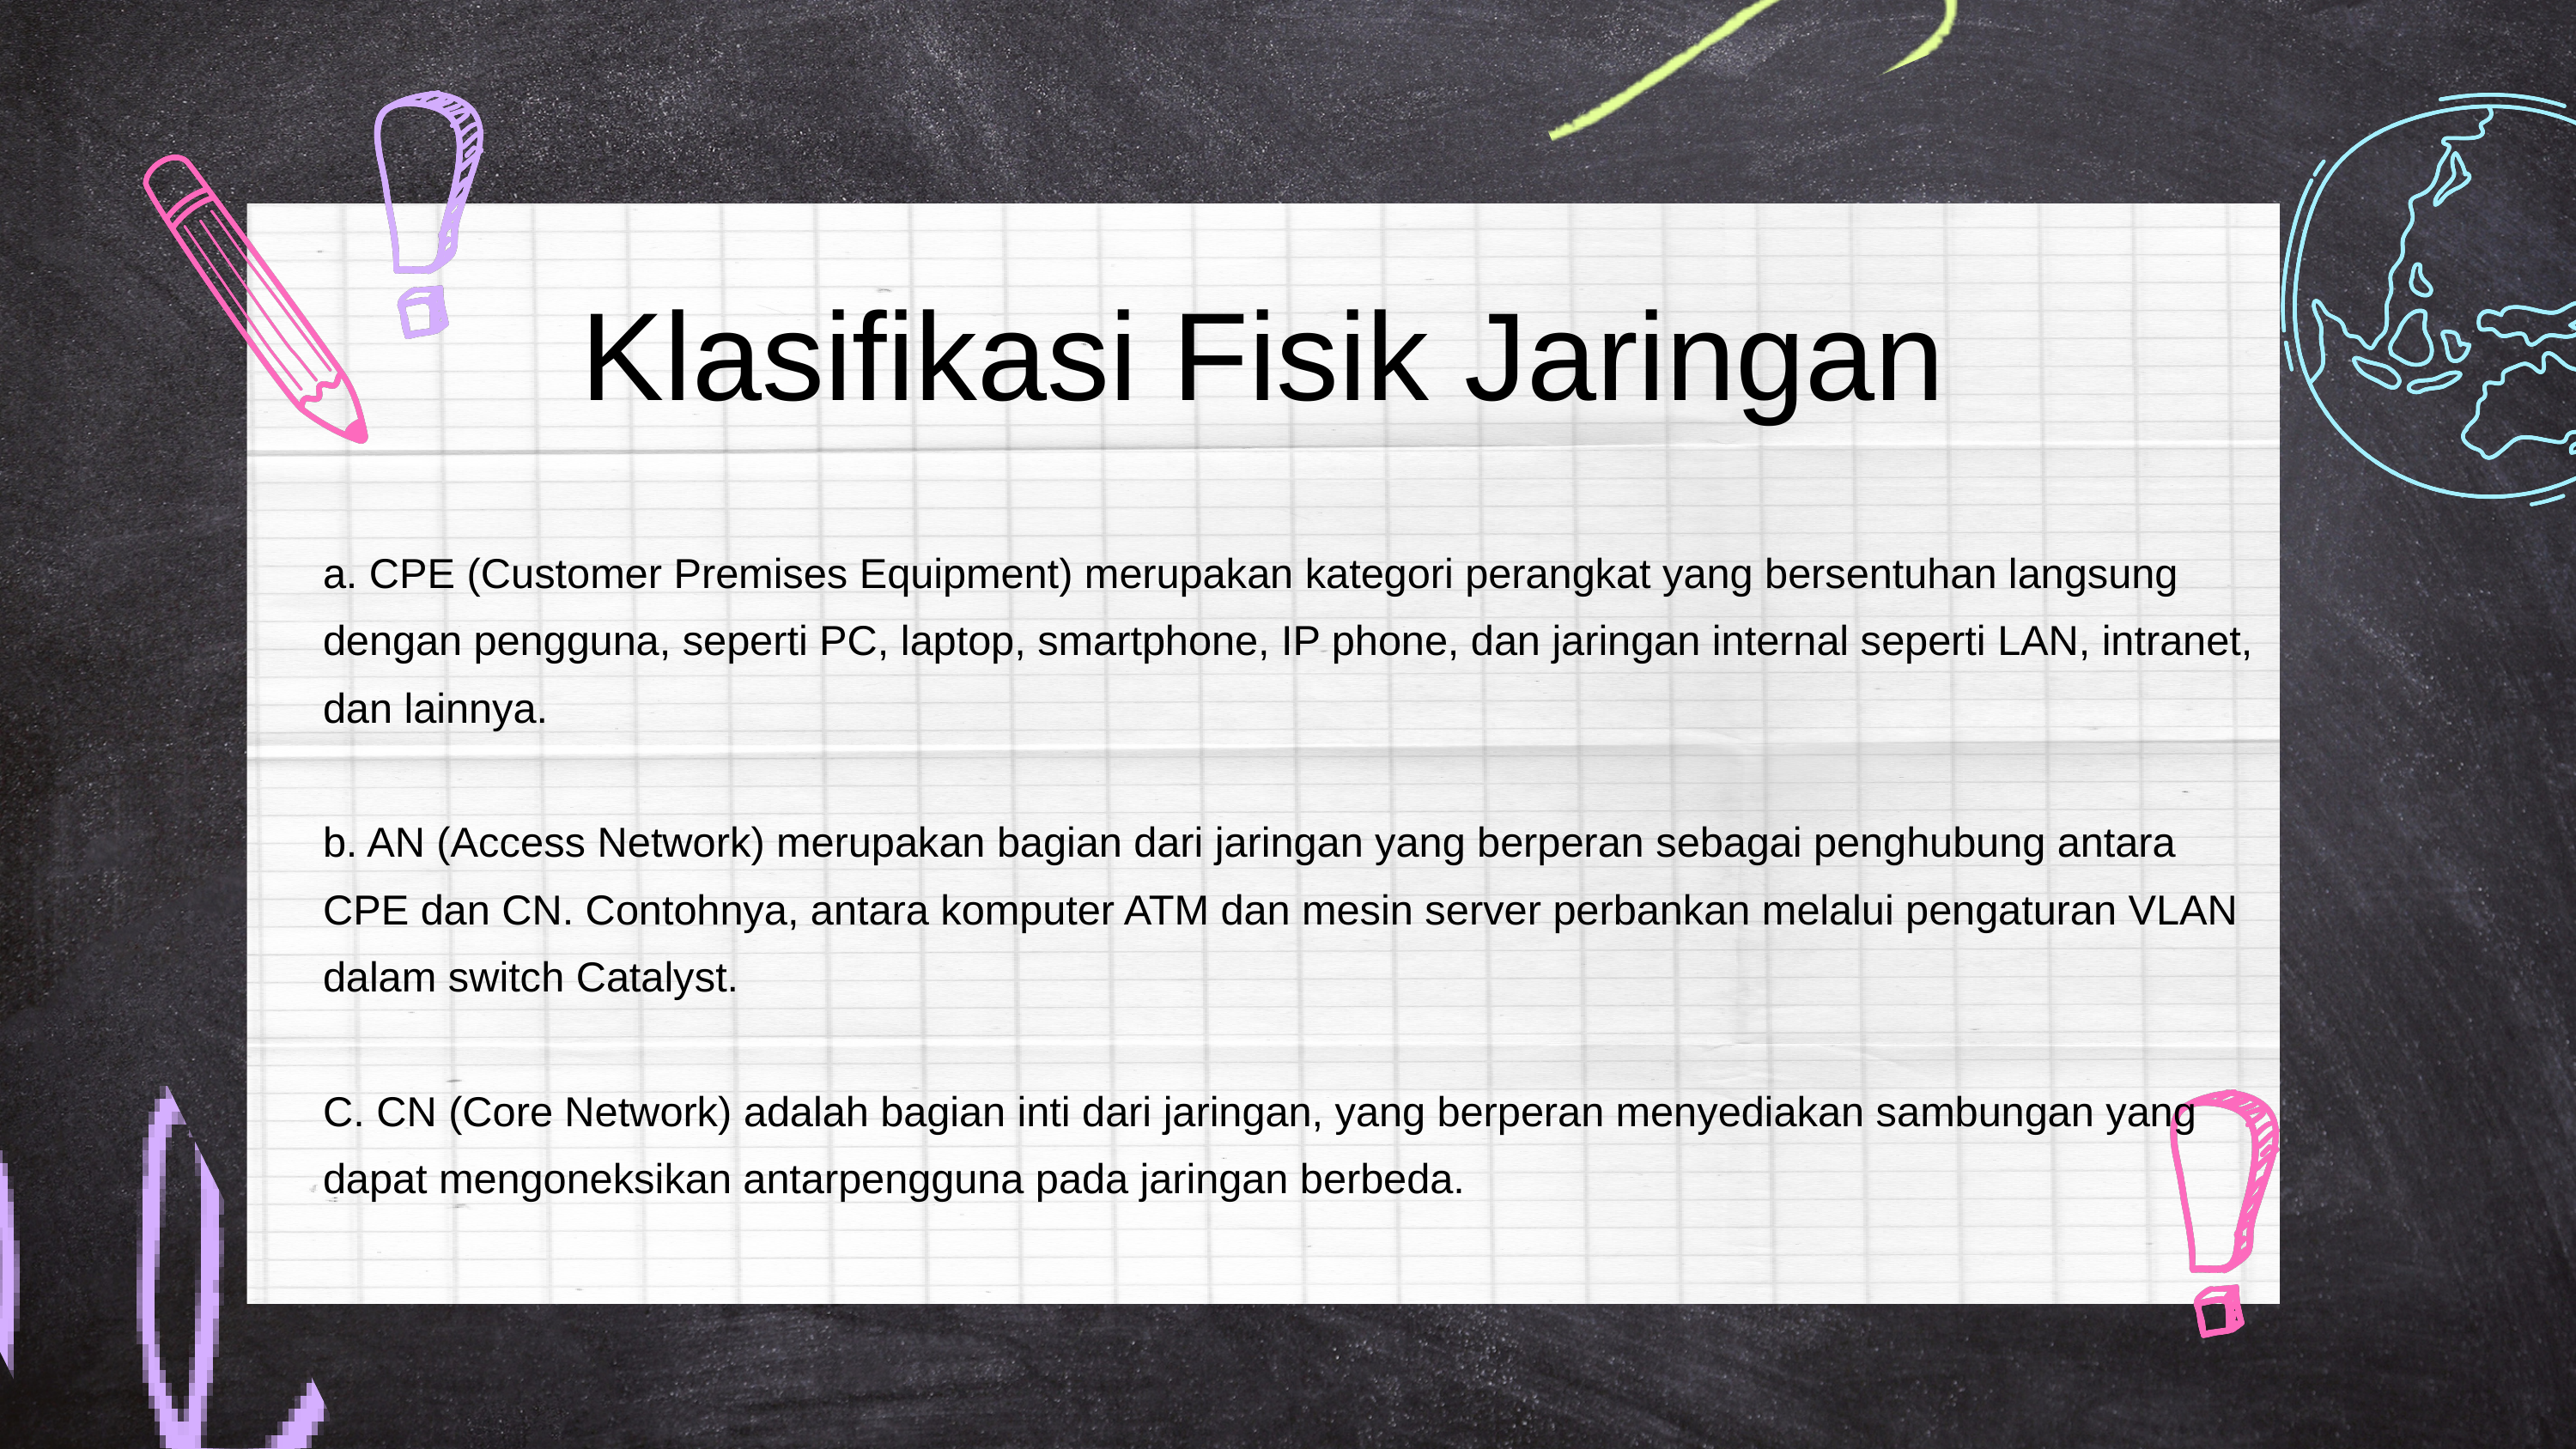

Klasifikasi Fisik Jaringan
a. CPE (Customer Premises Equipment) merupakan kategori perangkat yang bersentuhan langsung dengan pengguna, seperti PC, laptop, smartphone, IP phone, dan jaringan internal seperti LAN, intranet, dan lainnya.

b. AN (Access Network) merupakan bagian dari jaringan yang berperan sebagai penghubung antara CPE dan CN. Contohnya, antara komputer ATM dan mesin server perbankan melalui pengaturan VLAN dalam switch Catalyst.

C. CN (Core Network) adalah bagian inti dari jaringan, yang berperan menyediakan sambungan yang dapat mengoneksikan antarpengguna pada jaringan berbeda.